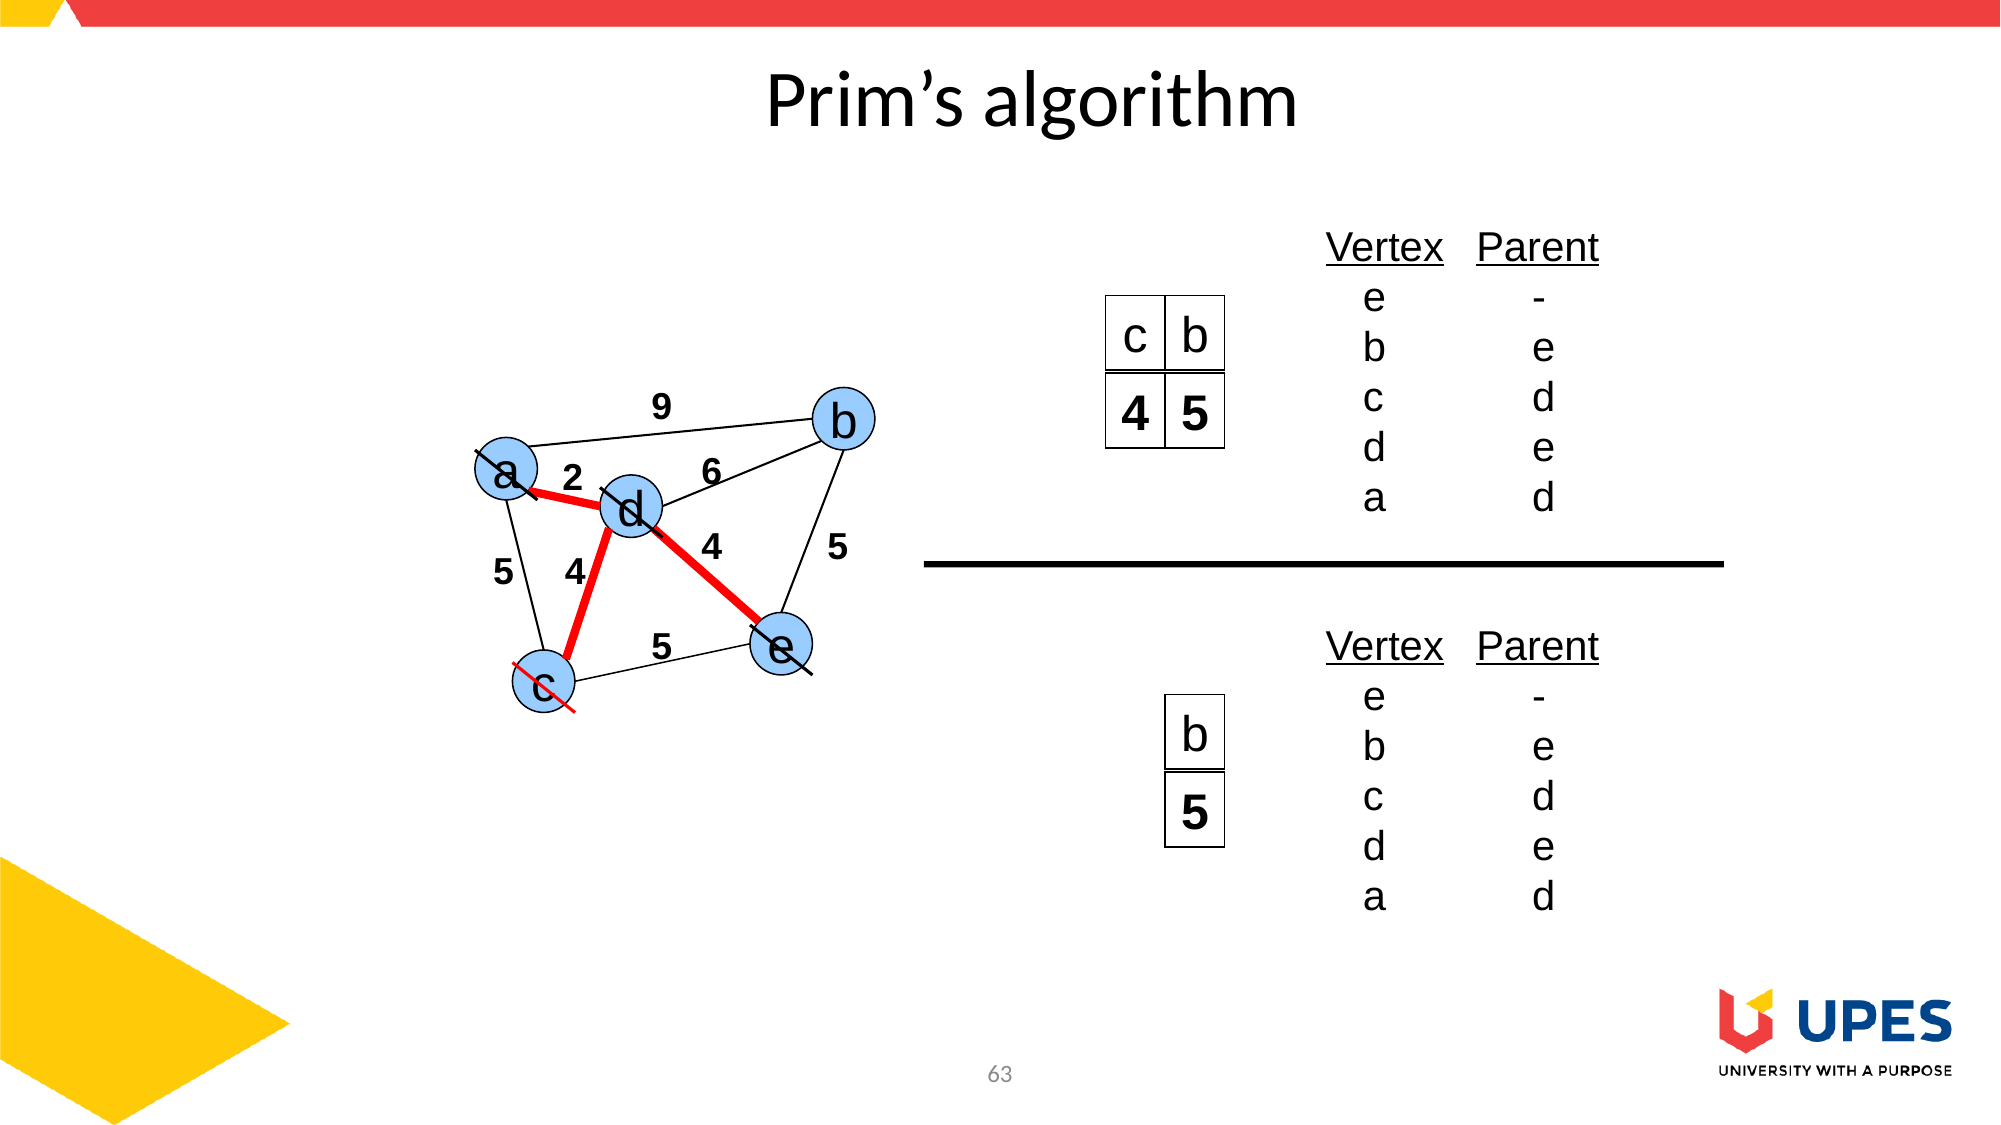

# Prim’s algorithm
Vertex	Parent
	e		-
	b		e
	c 		d
	d		e
	a 		d
c
b
4
5
9
b
a
6
2

d

4
5
5
4

Vertex	Parent
	e		-
	b		e
	c 		d
	d		e
	a 		d
b
5
e
5

c

63